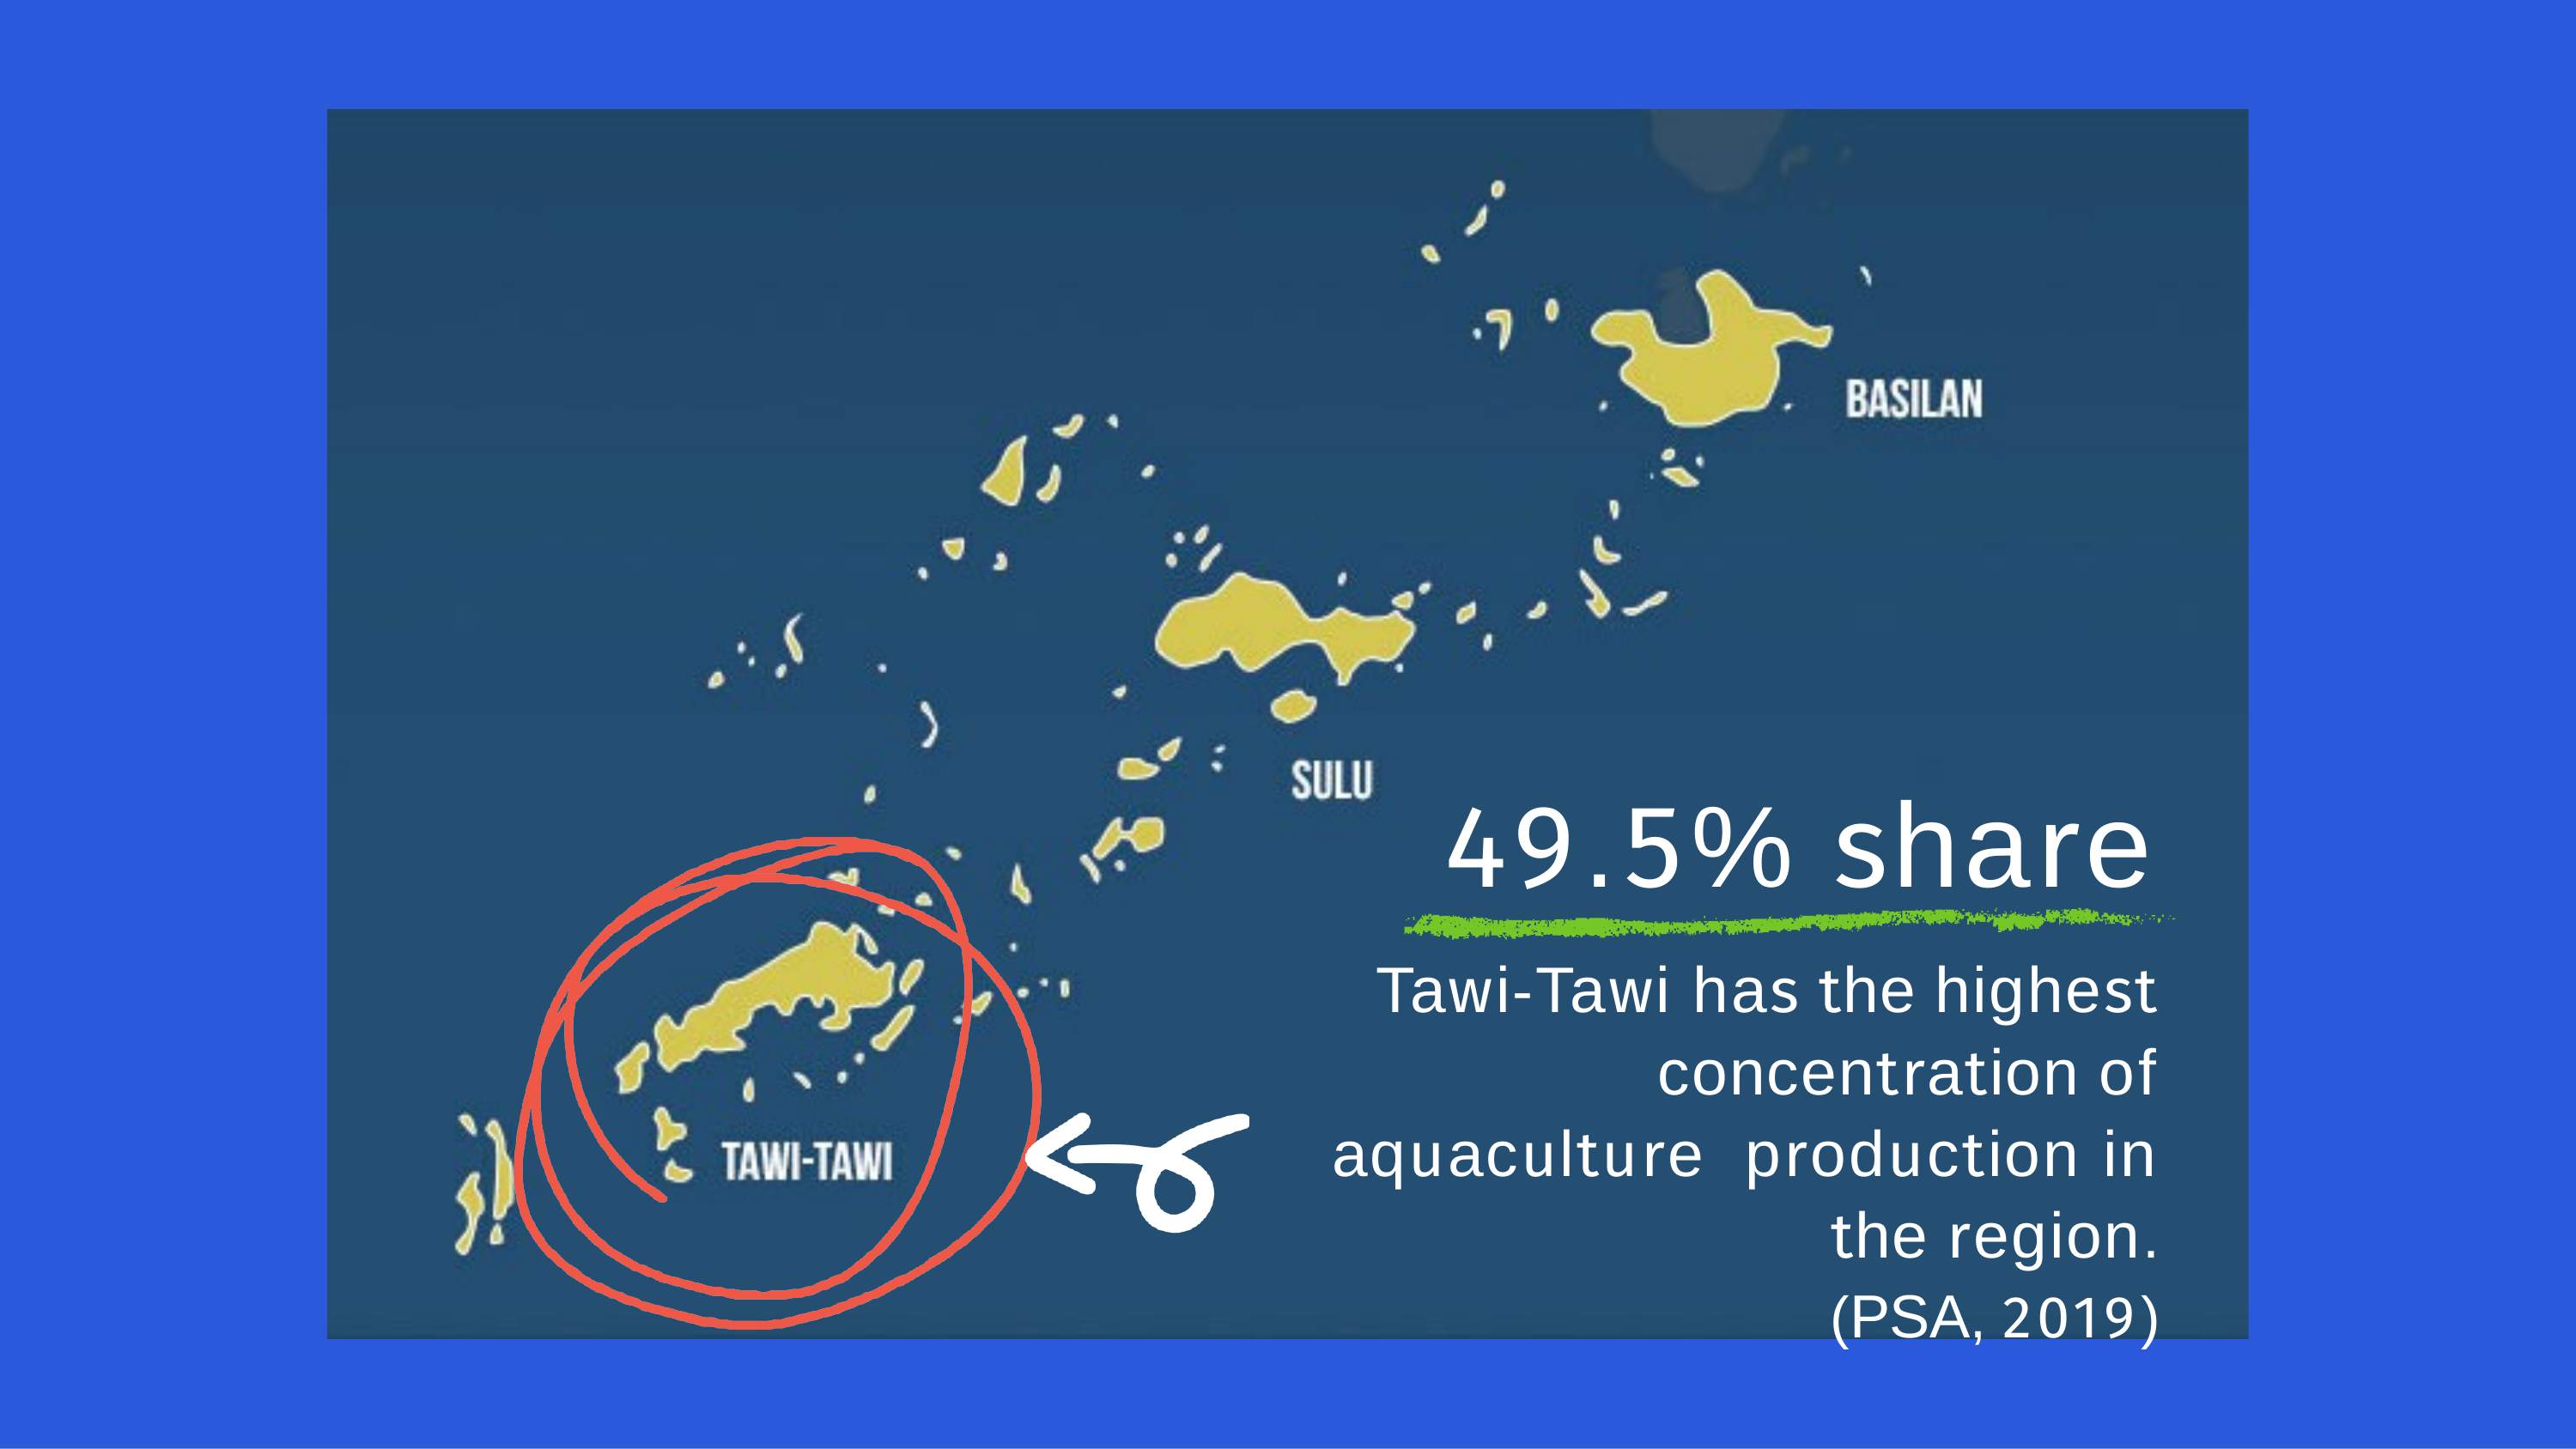

49.5% share

Tawi-Tawi has the highest  concentration of aquaculture  production in the region.
(PSA, 2019)